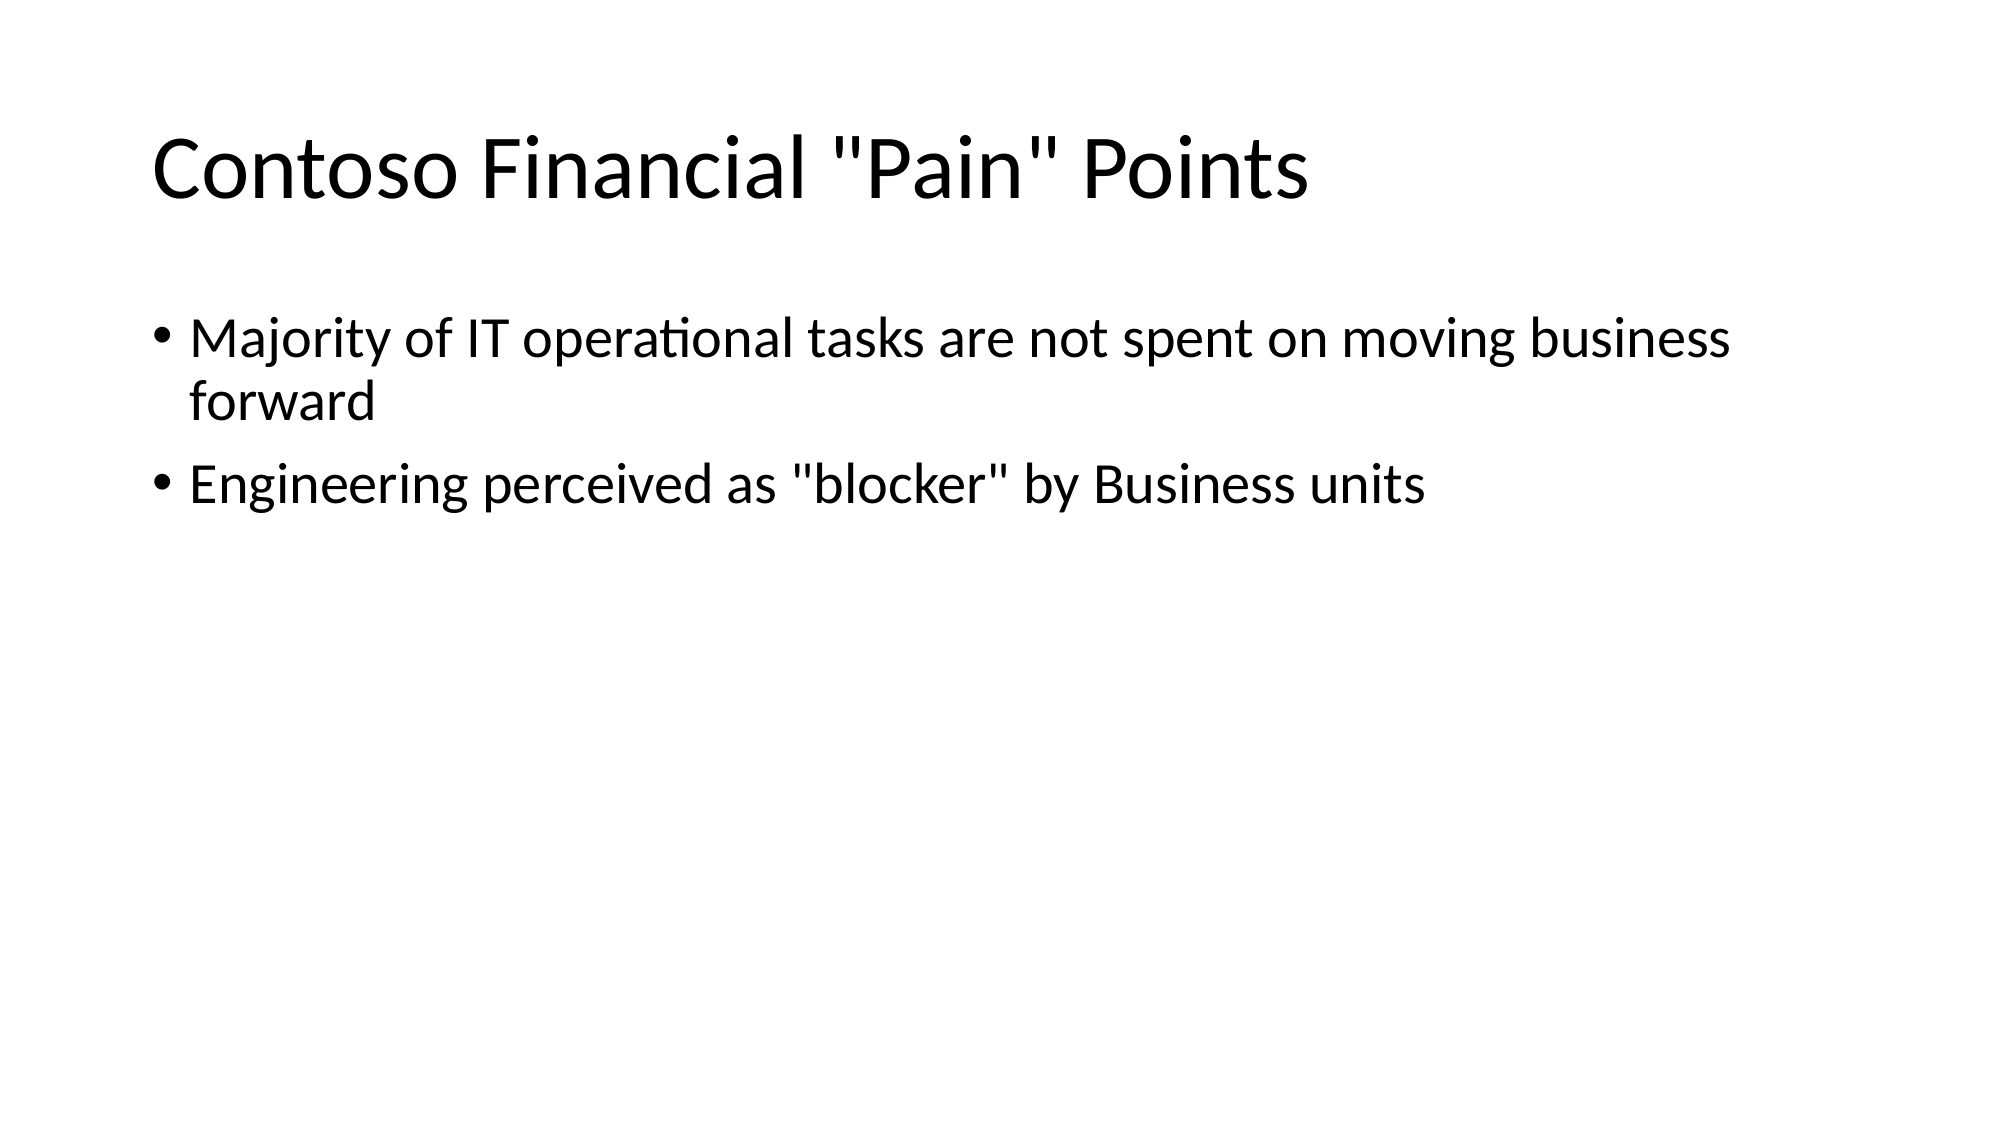

# Contoso Financial "Pain" Points
Majority of IT operational tasks are not spent on moving business forward
Engineering perceived as "blocker" by Business units